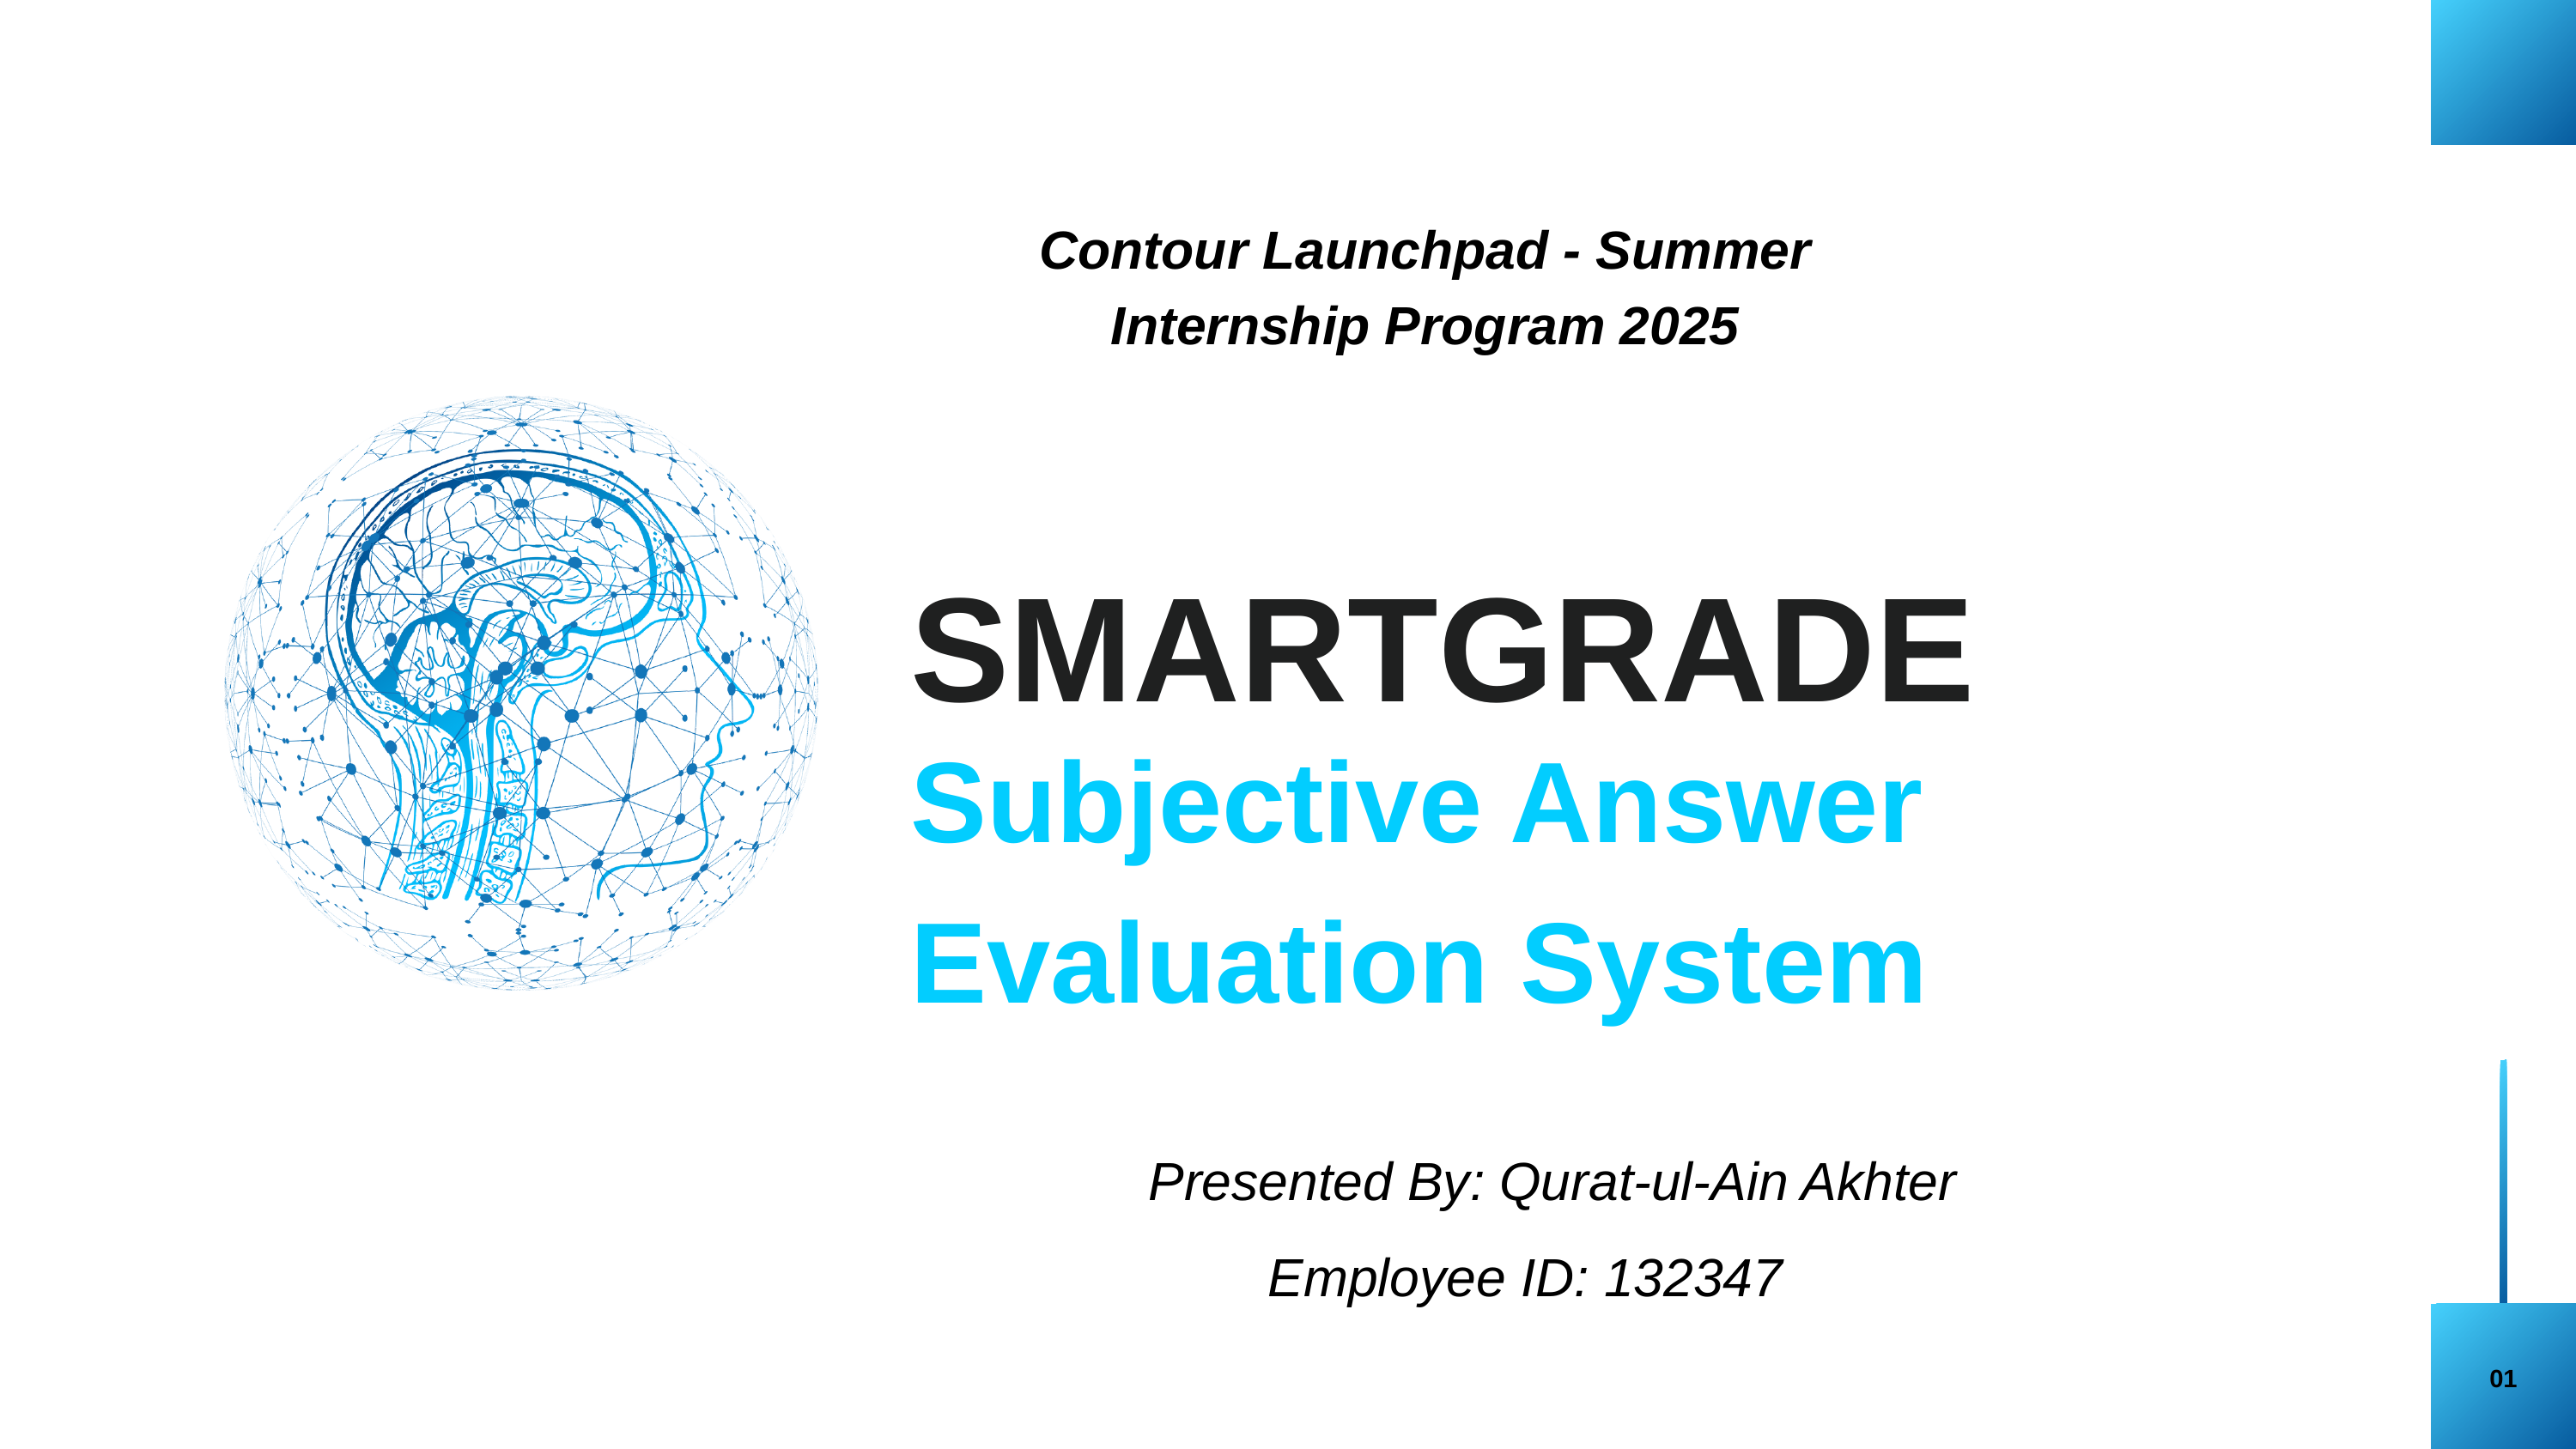

Contour Launchpad - Summer Internship Program 2025

SMARTGRADE
Subjective Answer Evaluation System

Presented By: Qurat-ul-Ain Akhter
Employee ID: 132347

01